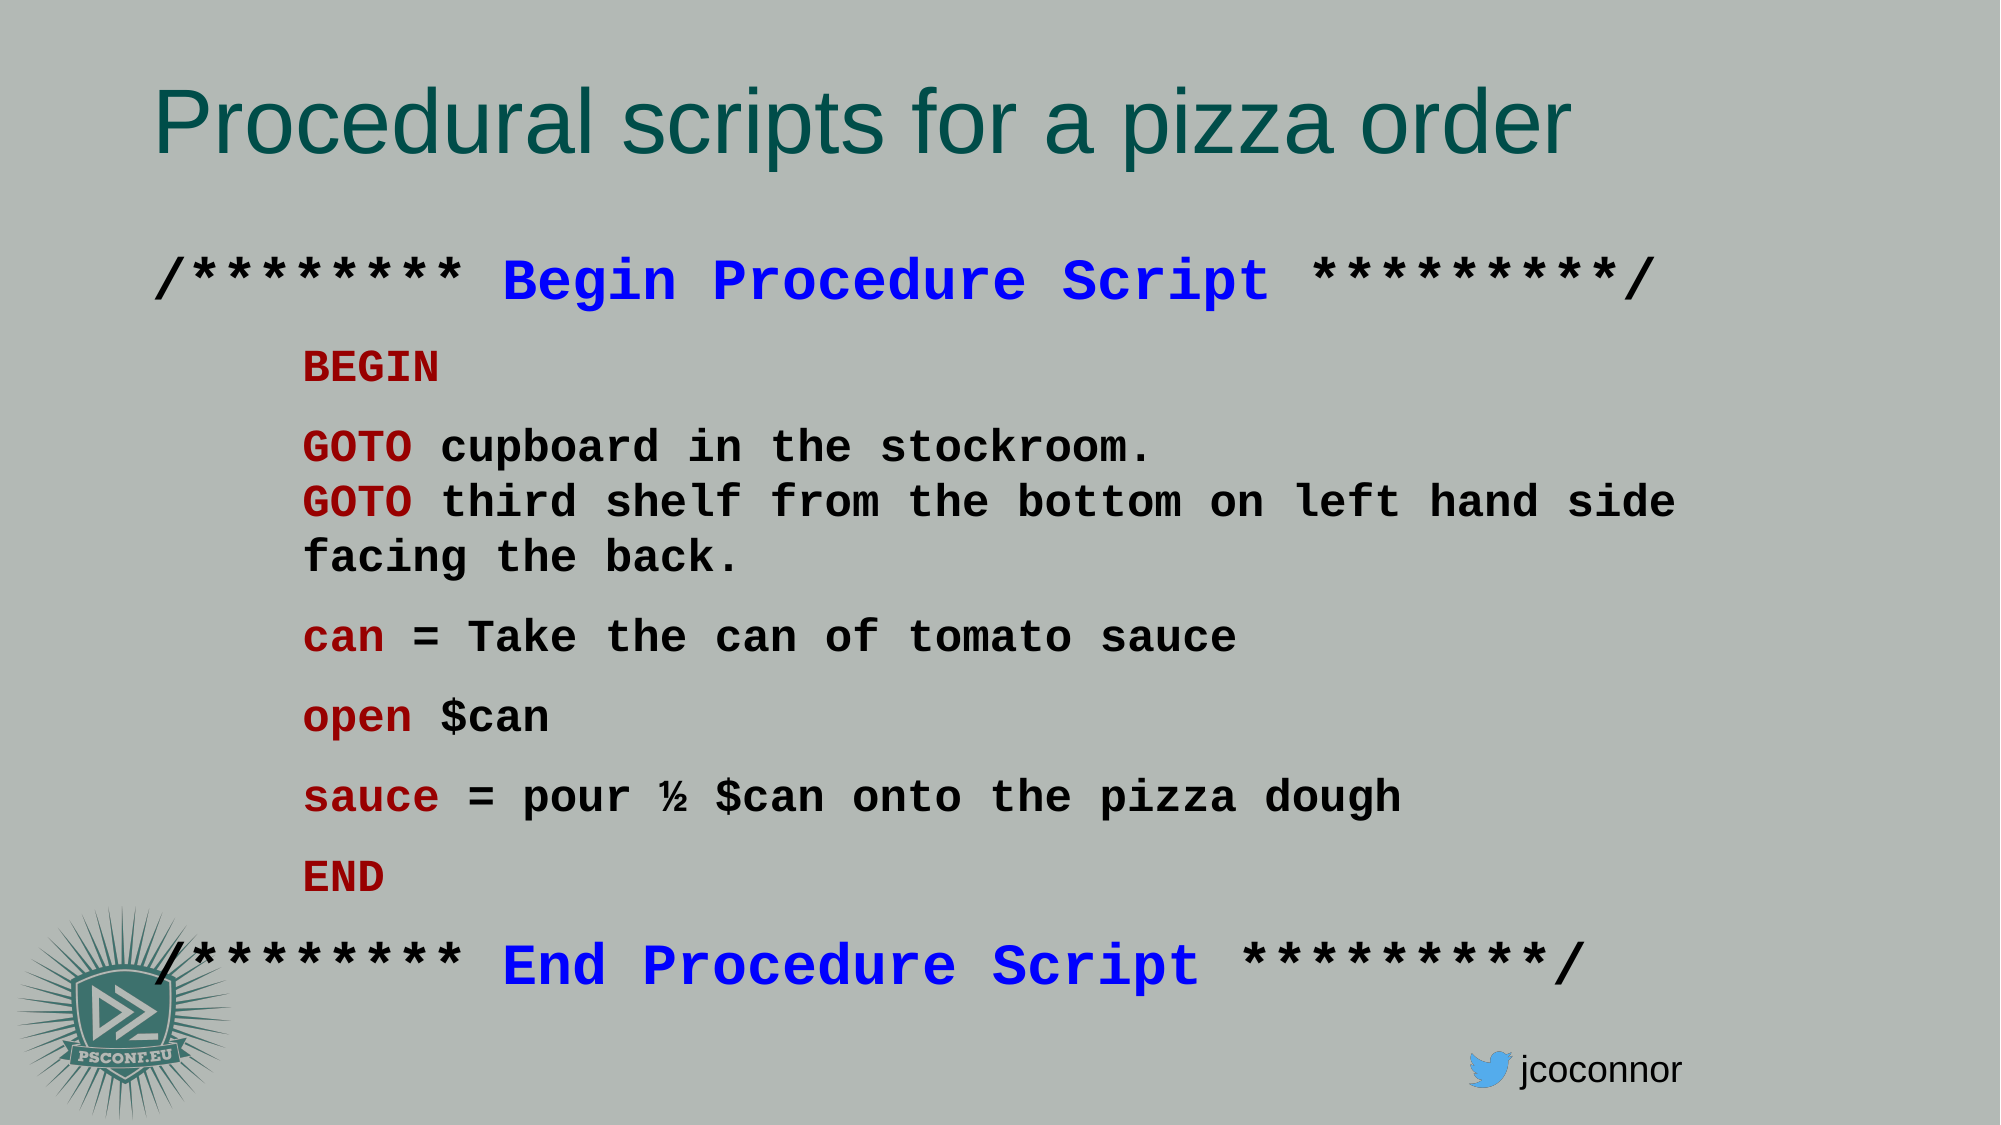

# Procedural scripts for a pizza order
/******** Begin Procedure Script *********/
BEGIN
GOTO cupboard in the stockroom.
GOTO third shelf from the bottom on left hand side facing the back.
can = Take the can of tomato sauce
open $can
sauce = pour ½ $can onto the pizza dough
END
/******** End Procedure Script *********/

jcoconnor